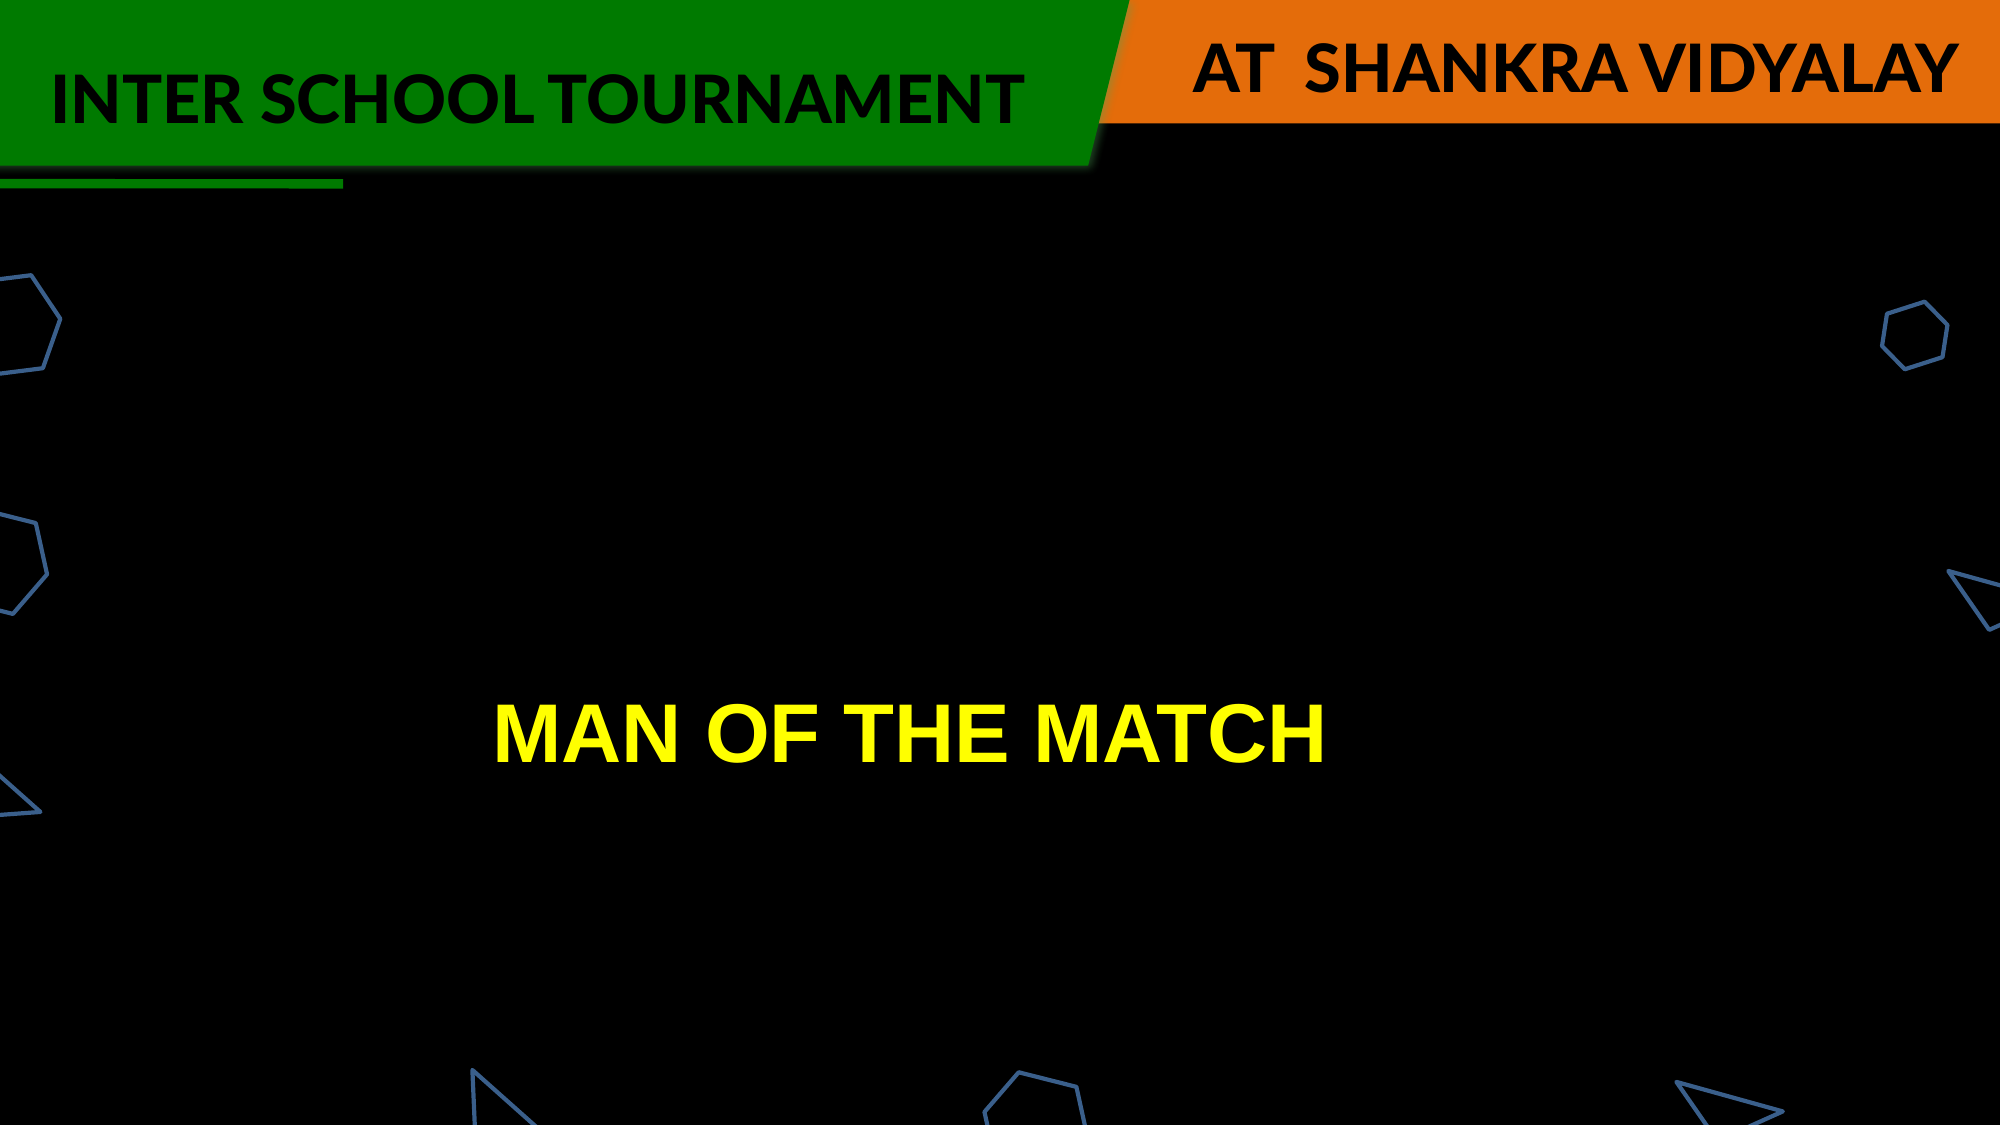

AT  SHANKRA VIDYALAY
INTER SCHOOL TOURNAMENT

SATYAM DHRITLAHRE
	  MAN OF THE MATCH